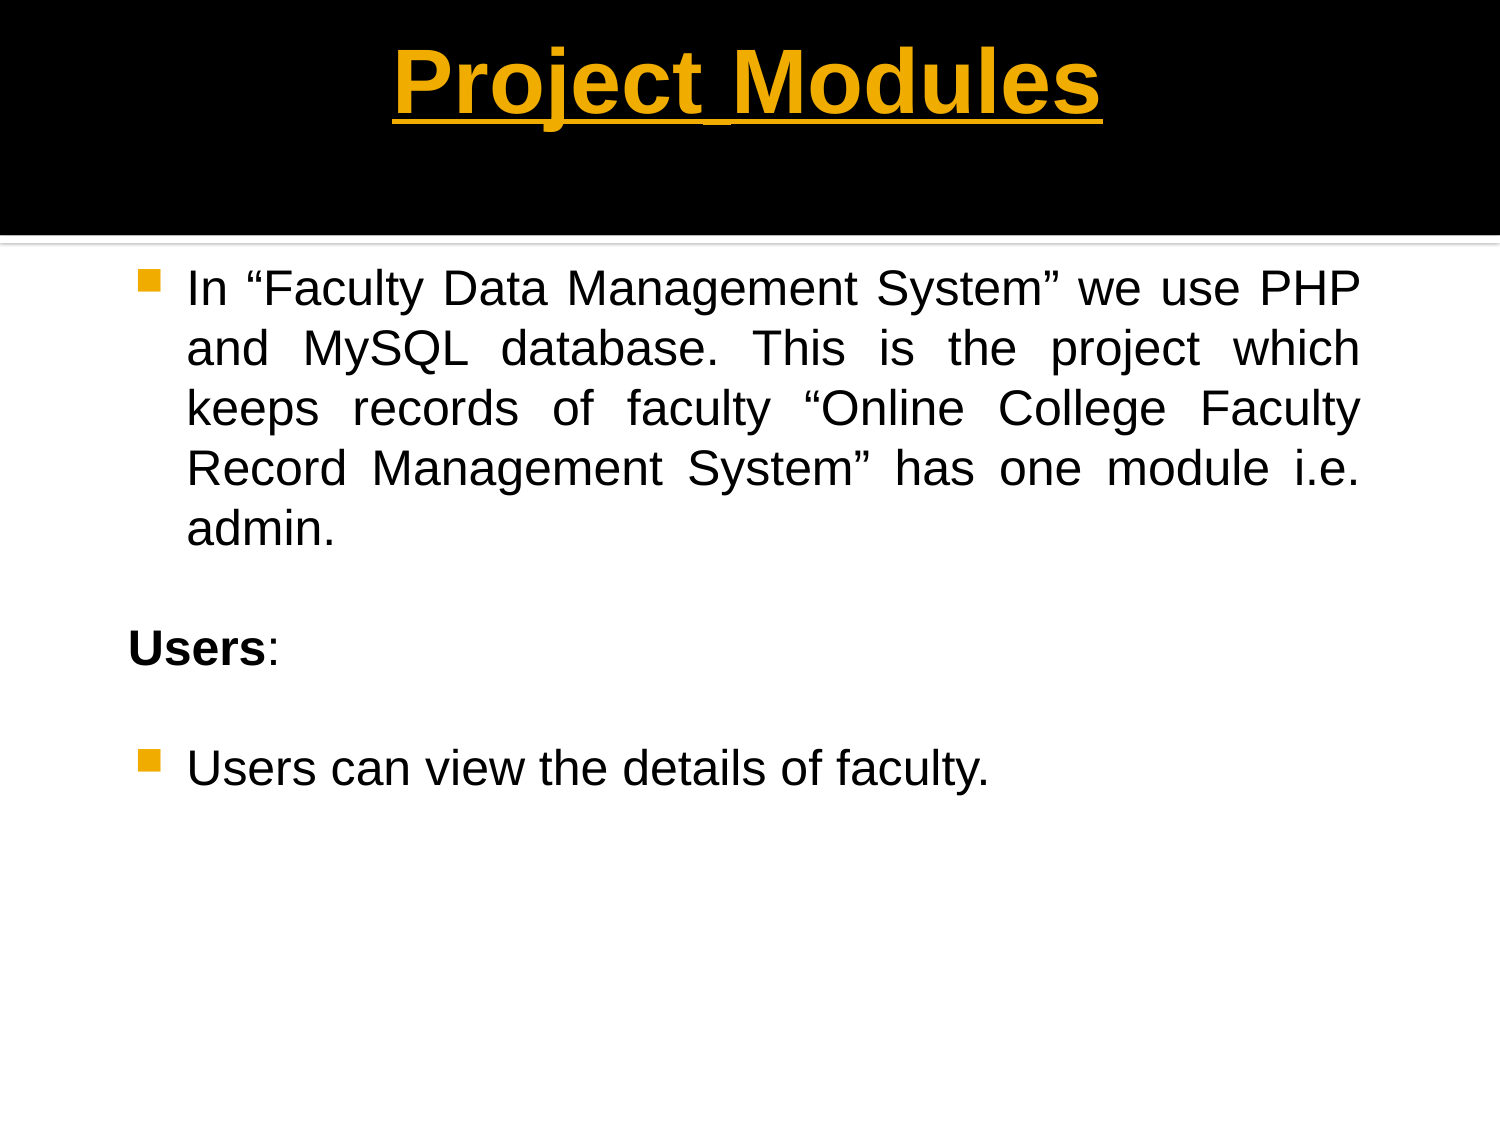

# Project Modules
In “Faculty Data Management System” we use PHP and MySQL database. This is the project which keeps records of faculty “Online College Faculty Record Management System” has one module i.e. admin.

Users:

Users can view the details of faculty.